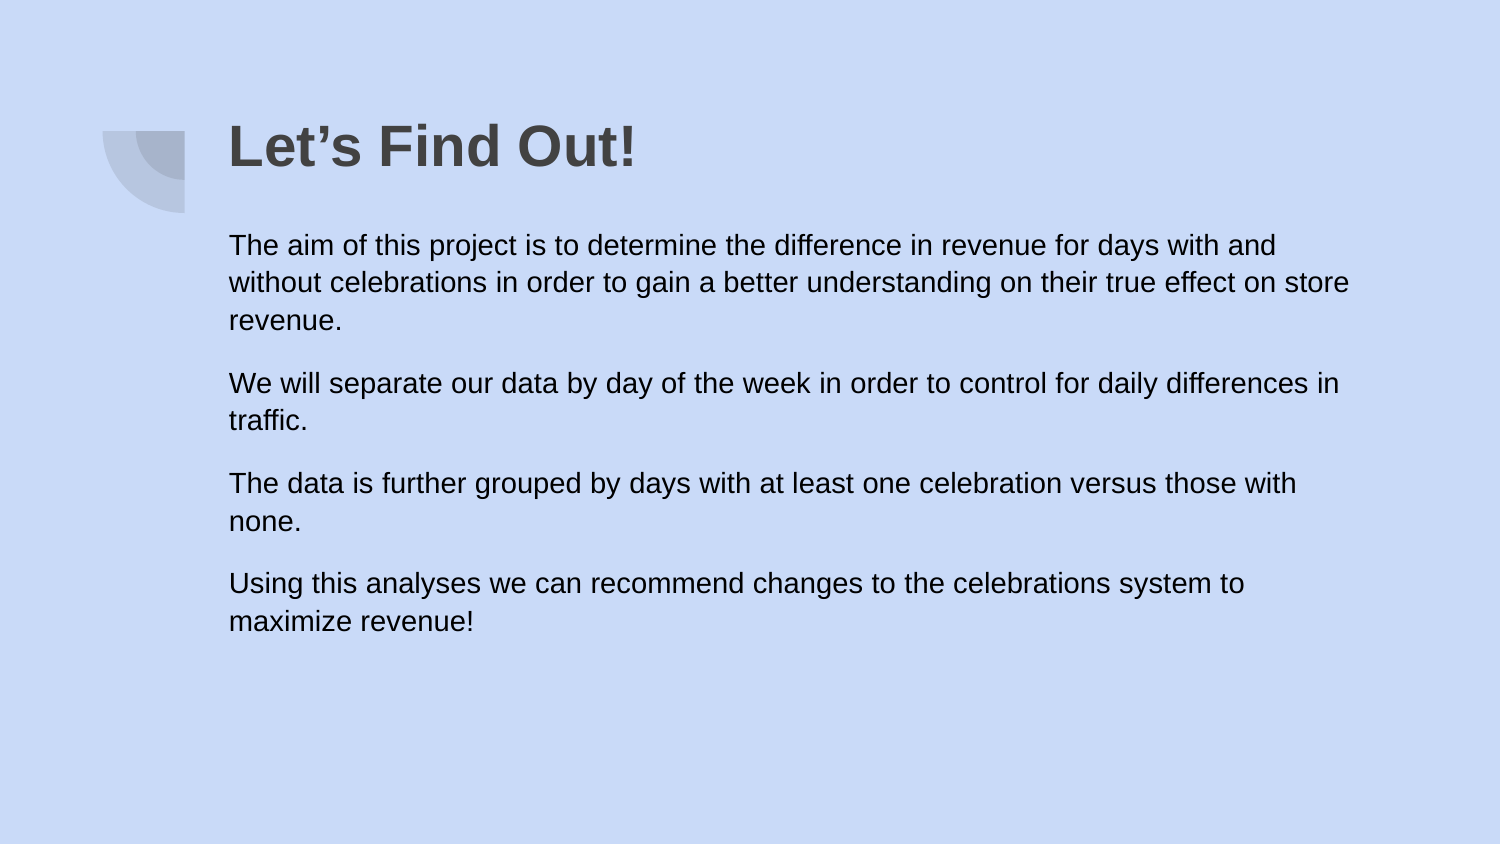

# Let’s Find Out!
The aim of this project is to determine the difference in revenue for days with and without celebrations in order to gain a better understanding on their true effect on store revenue.
We will separate our data by day of the week in order to control for daily differences in traffic.
The data is further grouped by days with at least one celebration versus those with none.
Using this analyses we can recommend changes to the celebrations system to maximize revenue!